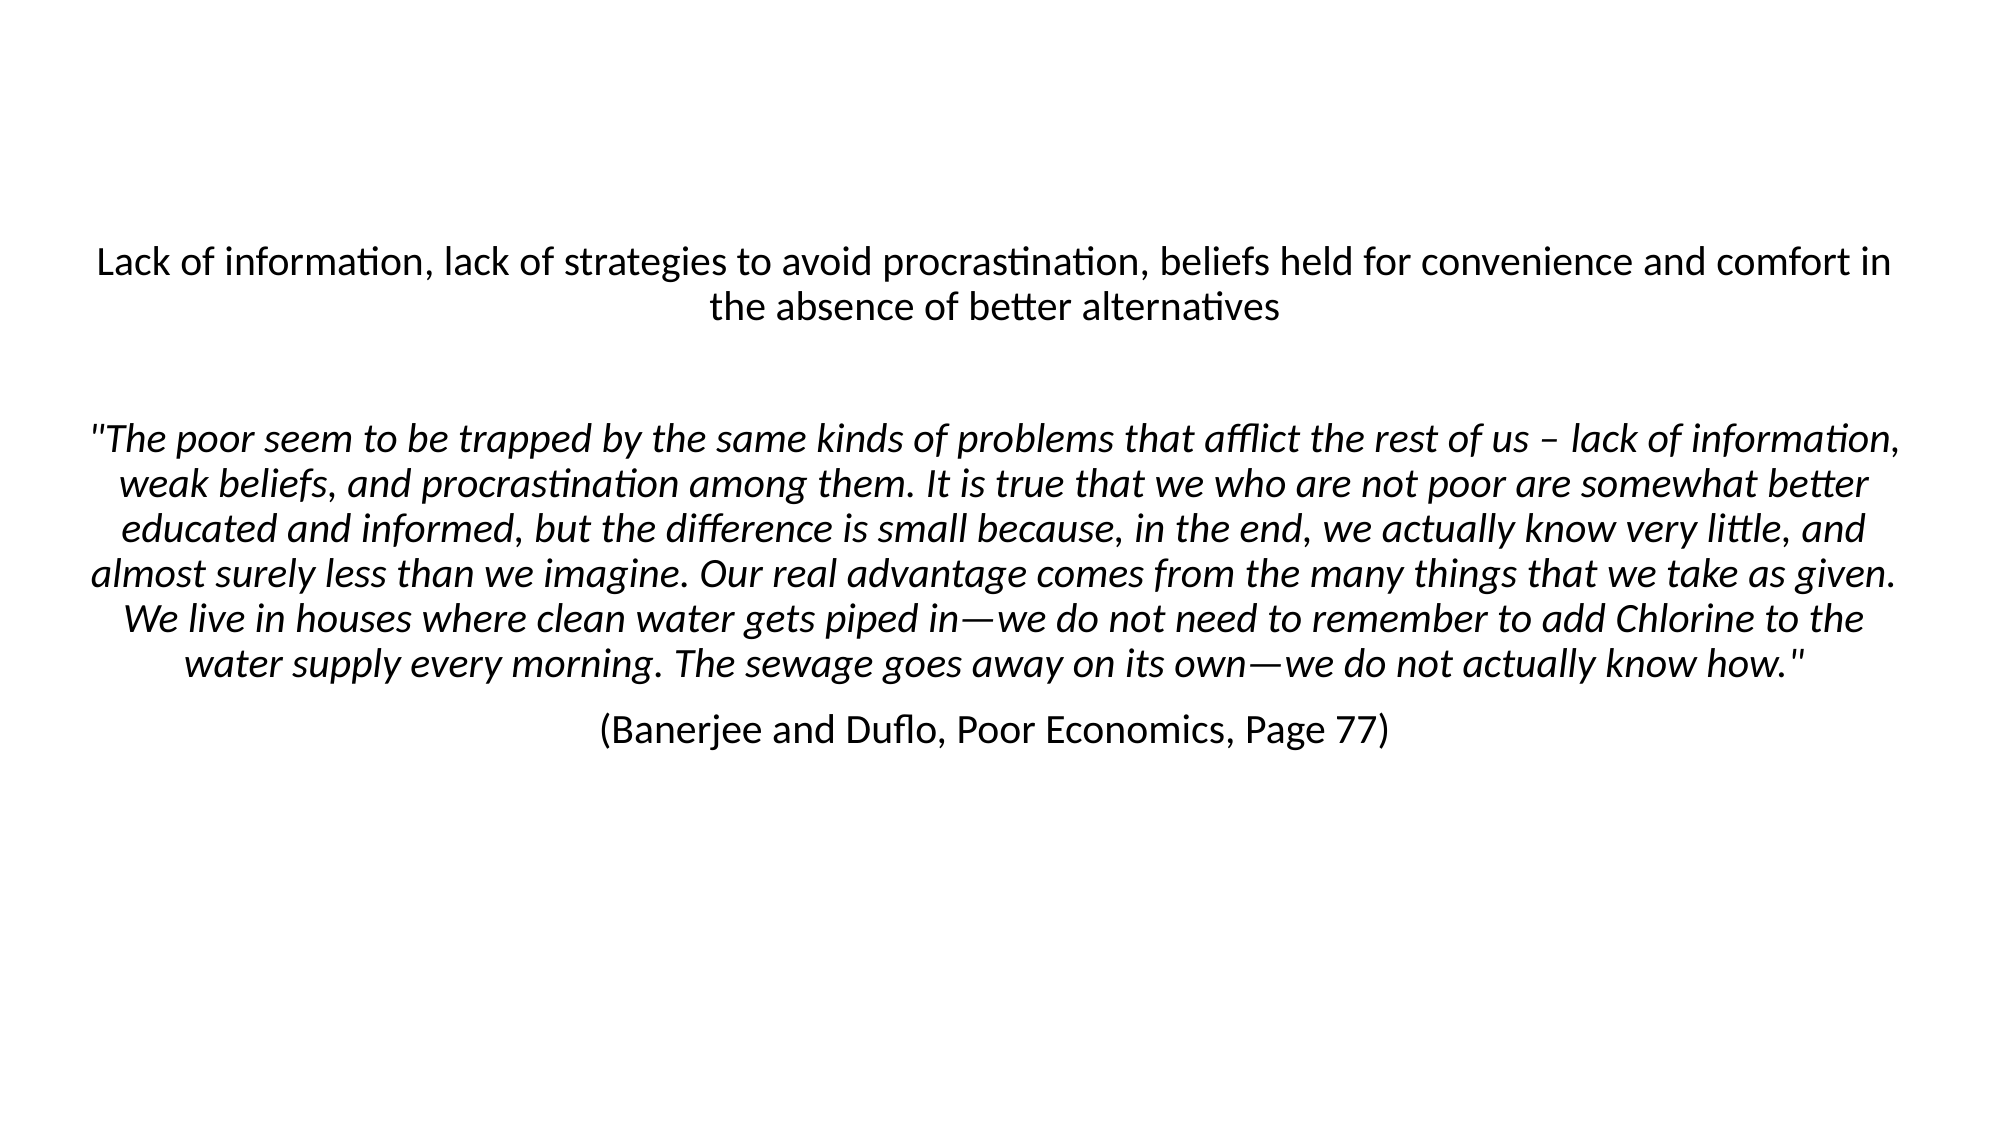

Lack of information, lack of strategies to avoid procrastination, beliefs held for convenience and comfort in the absence of better alternatives

"The poor seem to be trapped by the same kinds of problems that afflict the rest of us – lack of information, weak beliefs, and procrastination among them. It is true that we who are not poor are somewhat better educated and informed, but the difference is small because, in the end, we actually know very little, and almost surely less than we imagine. Our real advantage comes from the many things that we take as given. We live in houses where clean water gets piped in—we do not need to remember to add Chlorine to the water supply every morning. The sewage goes away on its own—we do not actually know how."
(Banerjee and Duflo, Poor Economics, Page 77)